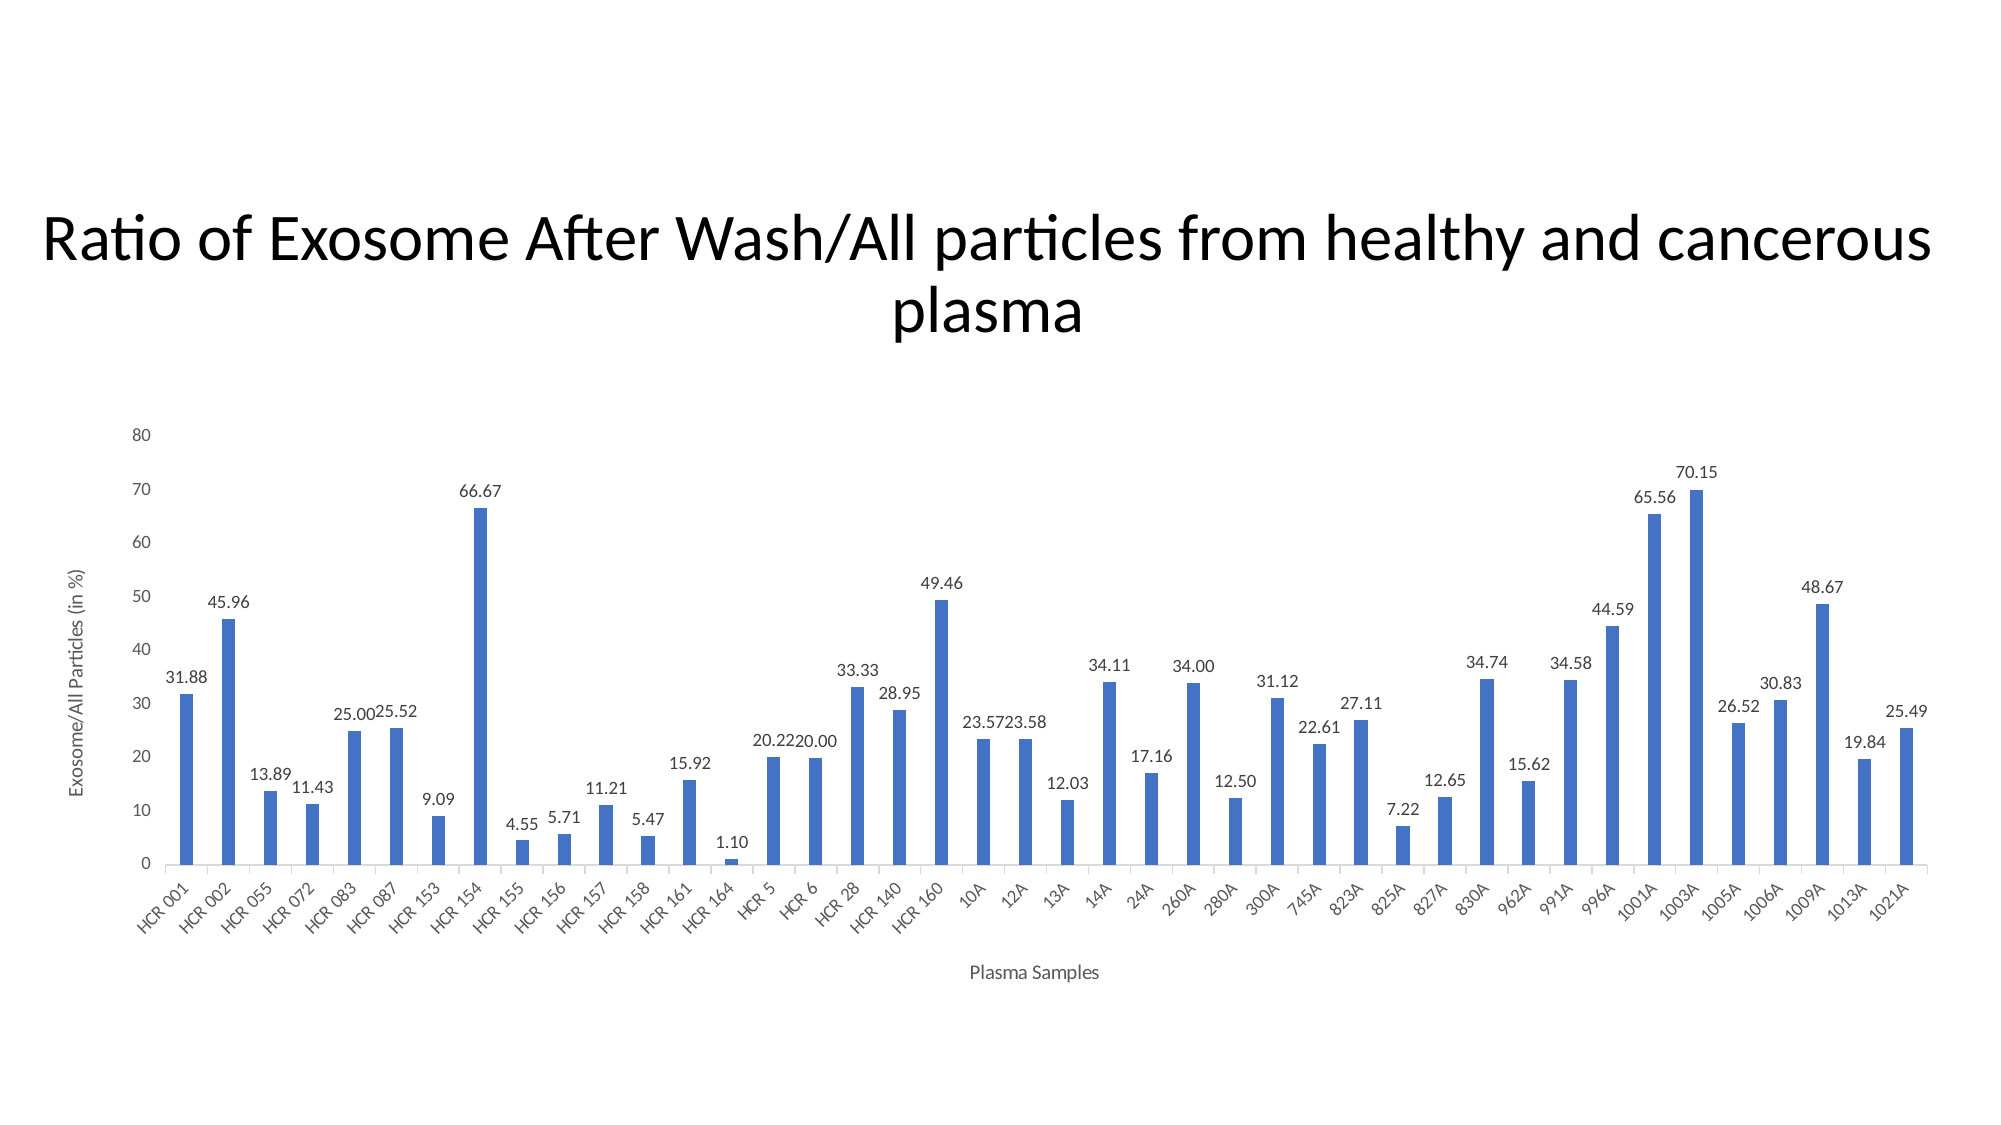

# Ratio of Exosome After Wash/All particles from healthy and cancerous plasma

### Chart

| Category | EX/ALL |
|---|---|
| HCR 001 | 31.88405797101449 |
| HCR 002 | 45.962732919254655 |
| HCR 055 | 13.88888888888889 |
| HCR 072 | 11.428571428571429 |
| HCR 083 | 25.0 |
| HCR 087 | 25.517241379310345 |
| HCR 153 | 9.090909090909092 |
| HCR 154 | 66.66666666666666 |
| HCR 155 | 4.549431321084864 |
| HCR 156 | 5.714285714285714 |
| HCR 157 | 11.212121212121213 |
| HCR 158 | 5.467928496319663 |
| HCR 161 | 15.92356687898089 |
| HCR 164 | 1.1 |
| HCR 5 | 20.224719101123593 |
| HCR 6 | 20.0 |
| HCR 28 | 33.33333333333333 |
| HCR 140 | 28.947368421052634 |
| HCR 160 | 49.46236559139785 |
| 10A | 23.567802755620015 |
| 12A | 23.581267217630852 |
| 13A | 12.02961135101789 |
| 14A | 34.10989010989011 |
| 24A | 17.158859470468432 |
| 260A | 34.00191021967526 |
| 280A | 12.496669331201705 |
| 300A | 31.119544592030362 |
| 745A | 22.613333333333337 |
| 823A | 27.112349117920147 |
| 825A | 7.217186975495133 |
| 827A | 12.64929424538545 |
| 830A | 34.73869126043039 |
| 962A | 15.61822125813449 |
| 991A | 34.5821325648415 |
| 996A | 44.59016393442623 |
| 1001A | 65.55740432612312 |
| 1003A | 70.14563106796116 |
| 1005A | 26.515151515151516 |
| 1006A | 30.828220858895705 |
| 1009A | 48.674698795180724 |
| 1013A | 19.842312746386334 |
| 1021A | 25.49019607843137 |